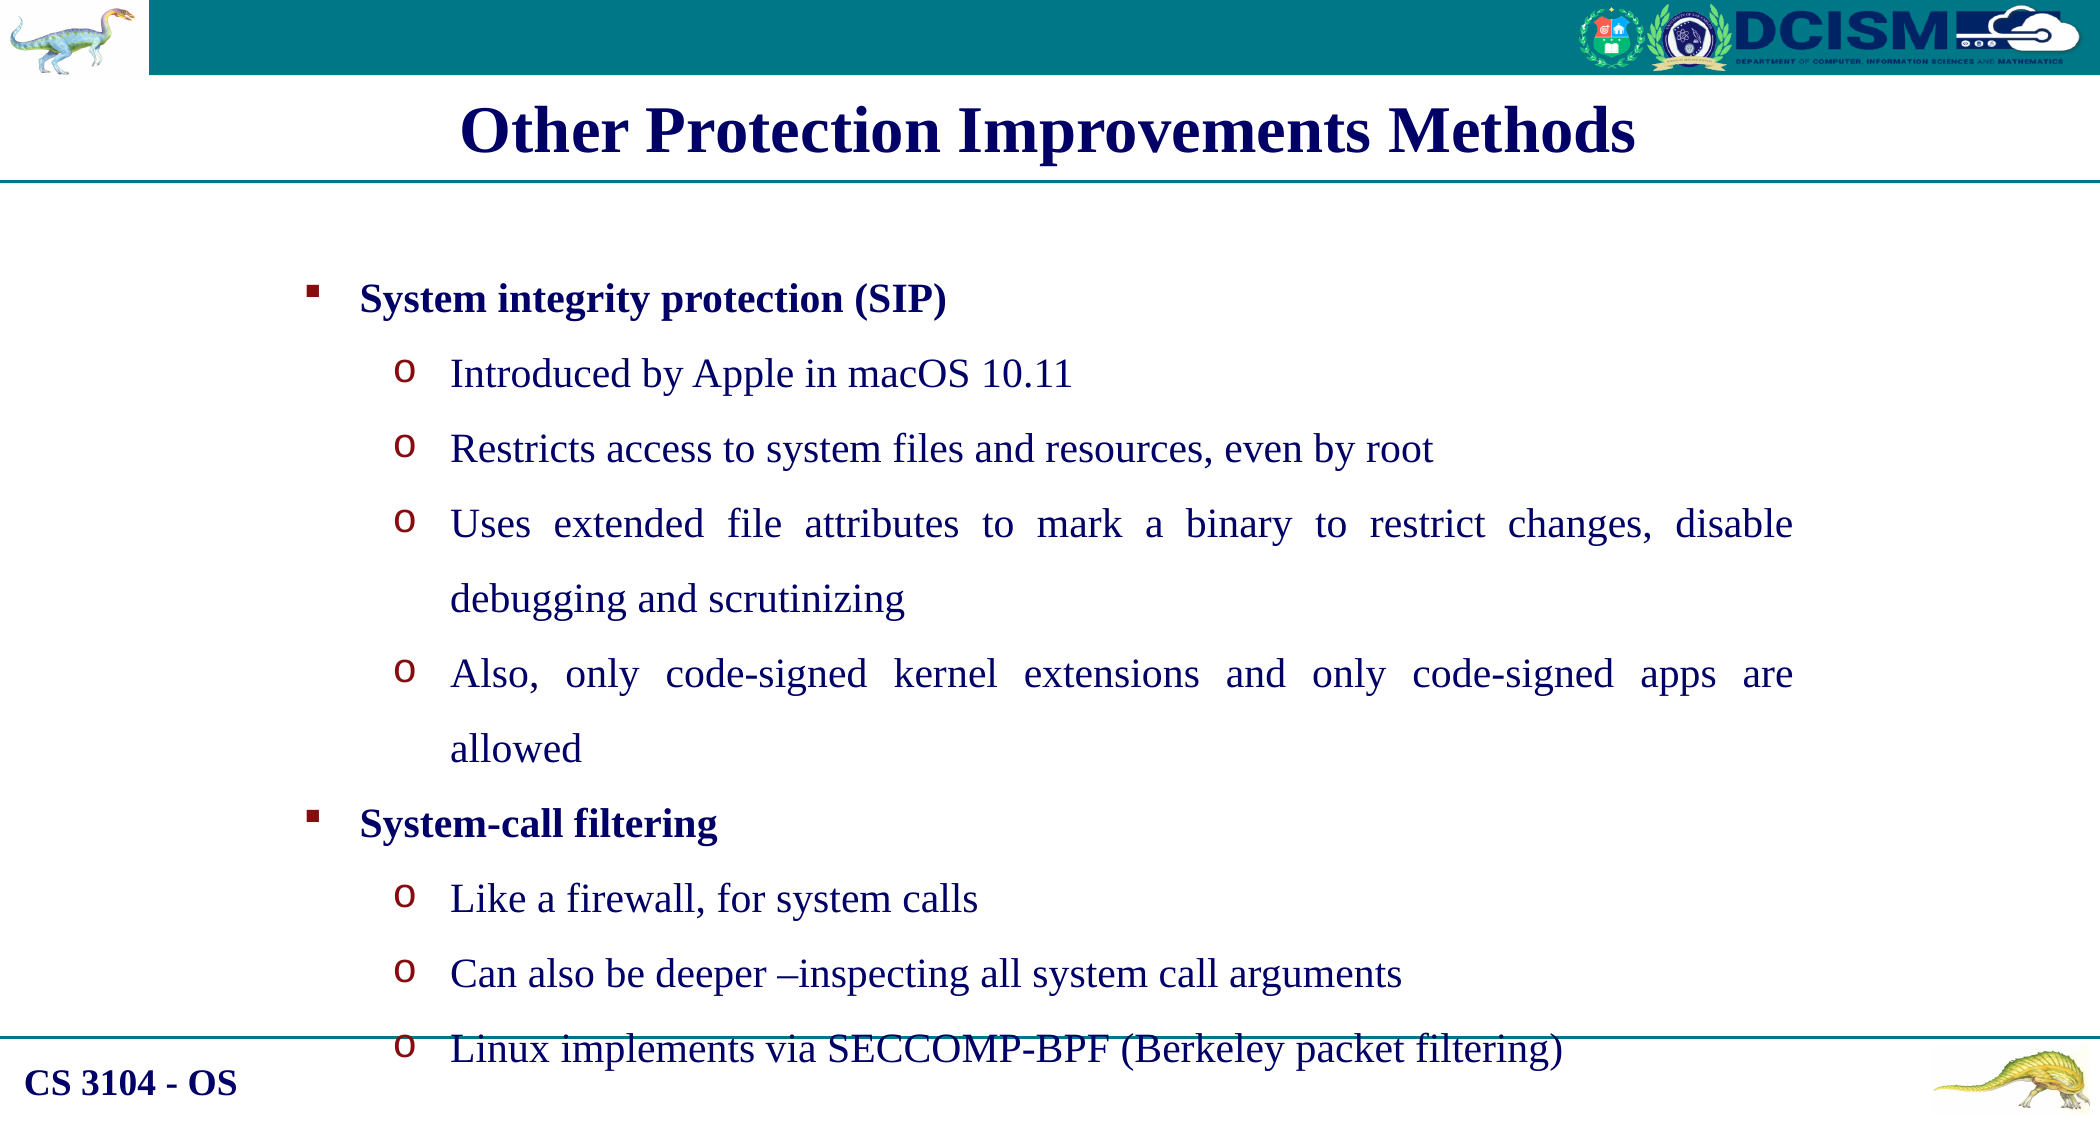

Other Protection Improvements Methods
System integrity protection (SIP)
Introduced by Apple in macOS 10.11
Restricts access to system files and resources, even by root
Uses extended file attributes to mark a binary to restrict changes, disable debugging and scrutinizing
Also, only code-signed kernel extensions and only code-signed apps are allowed
System-call filtering
Like a firewall, for system calls
Can also be deeper –inspecting all system call arguments
Linux implements via SECCOMP-BPF (Berkeley packet filtering)